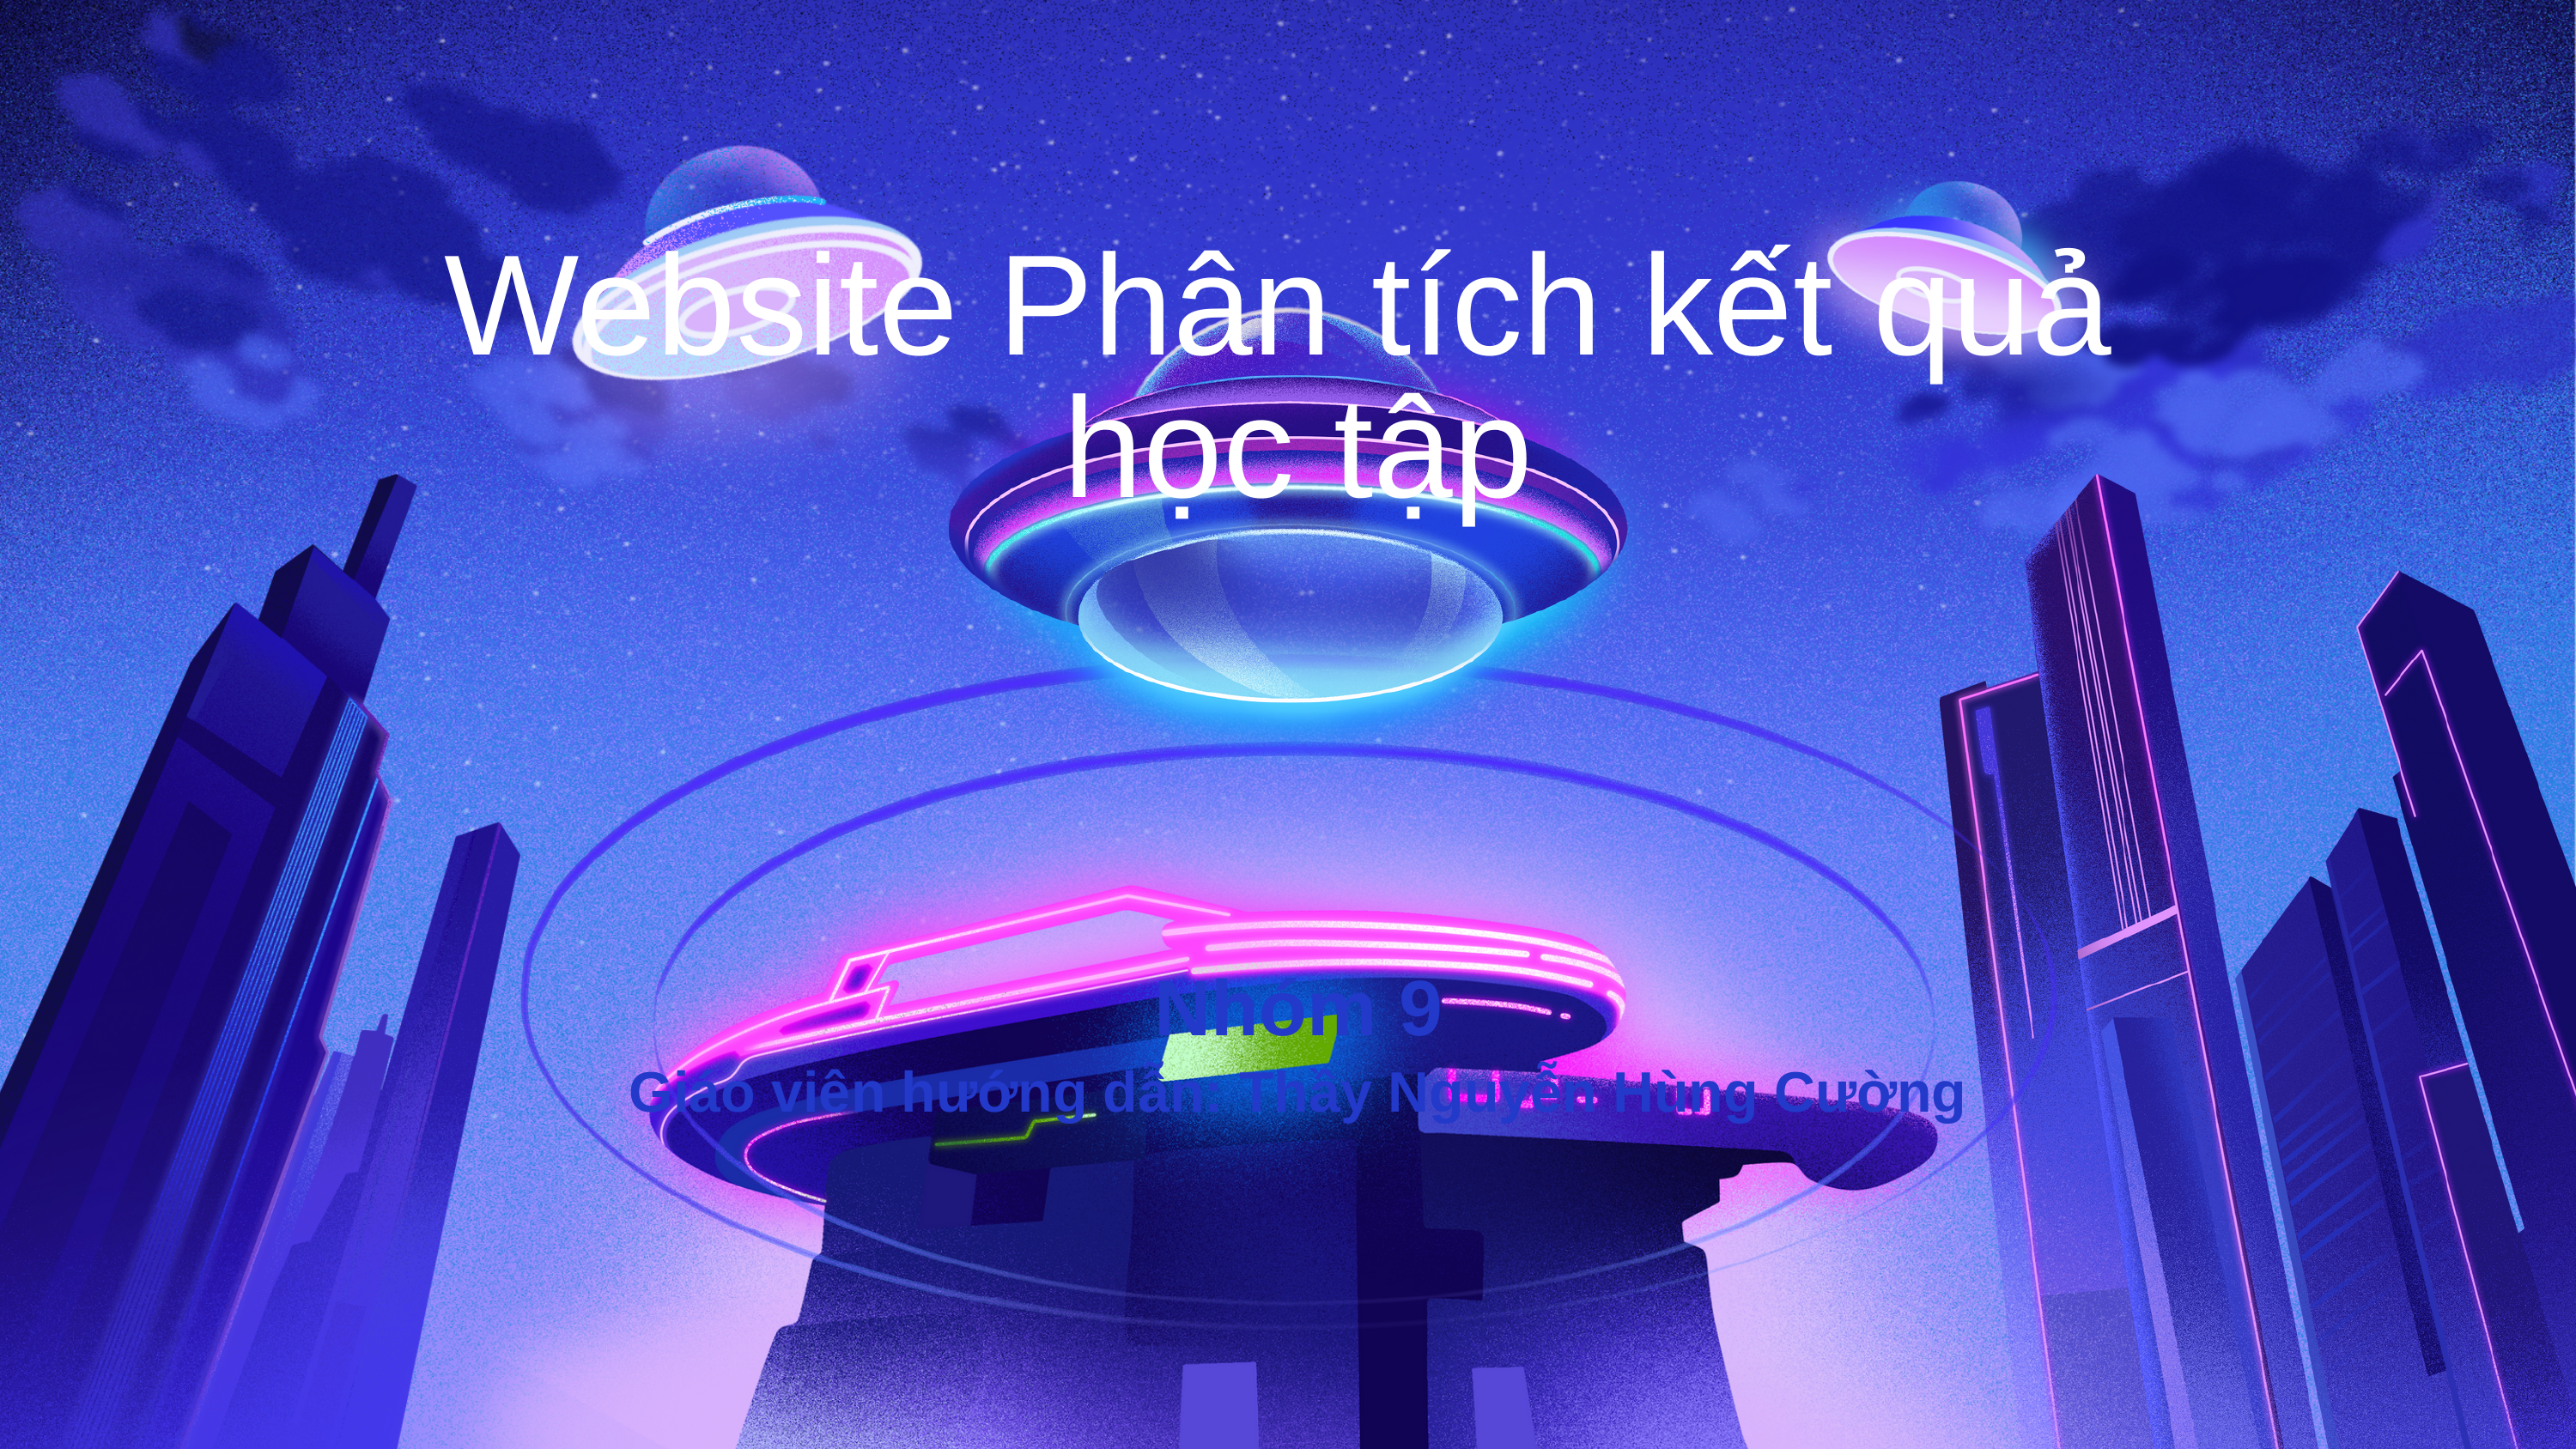

Website Phân tích kết quả
học tập

Nhóm 9
Giáo viên hướng dẫn: Thầy Nguyễn Hùng Cường